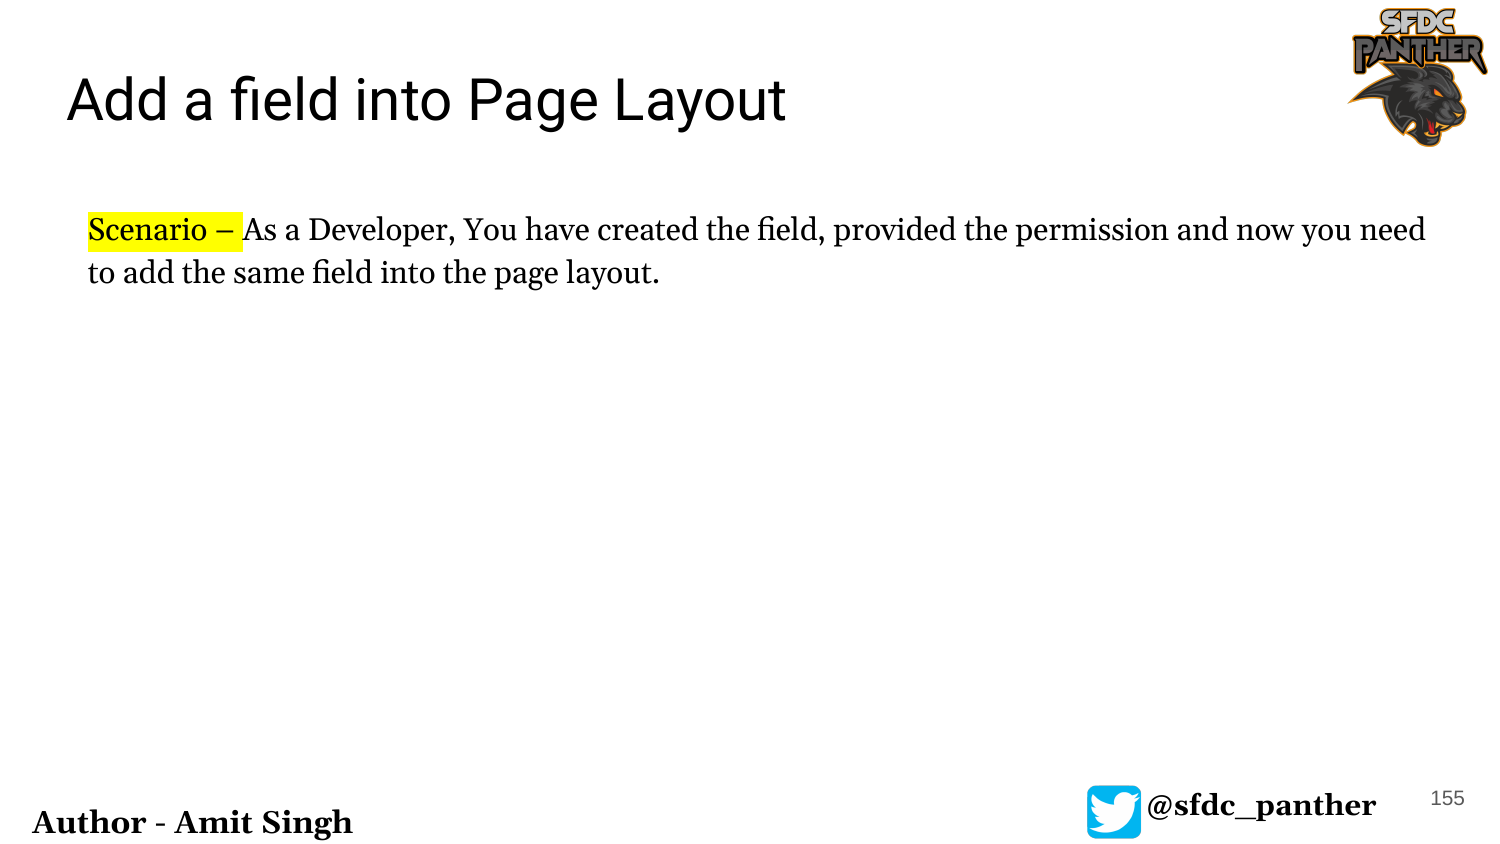

# Add a field into Page Layout
Scenario – As a Developer, You have created the field, provided the permission and now you need to add the same field into the page layout.
155